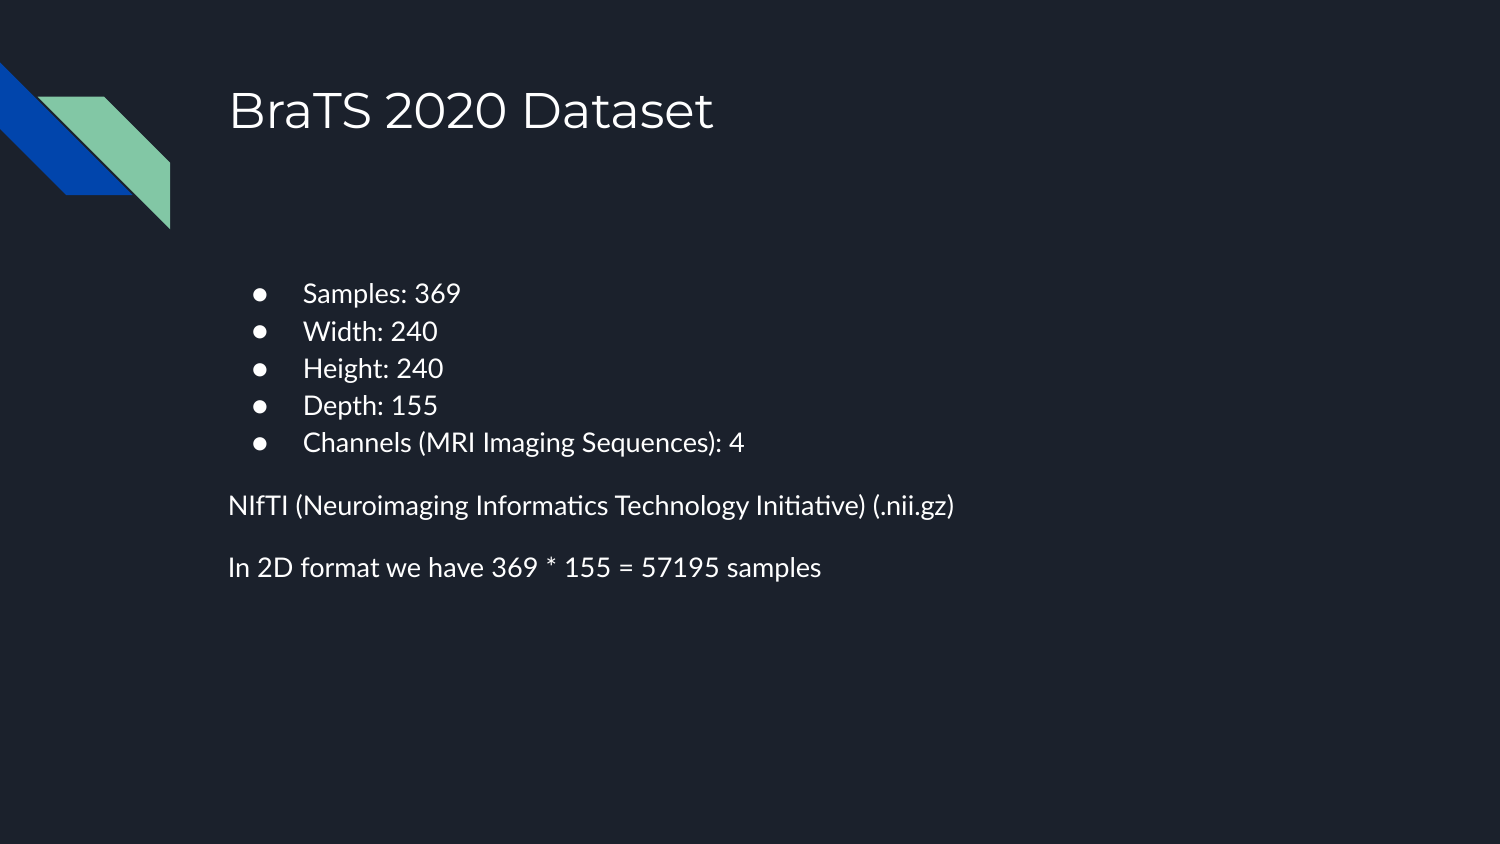

# BraTS 2020 Dataset
Samples: 369
Width: 240
Height: 240
Depth: 155
Channels (MRI Imaging Sequences): 4
NIfTI (Neuroimaging Informatics Technology Initiative) (.nii.gz)
In 2D format we have 369 * 155 = 57195 samples